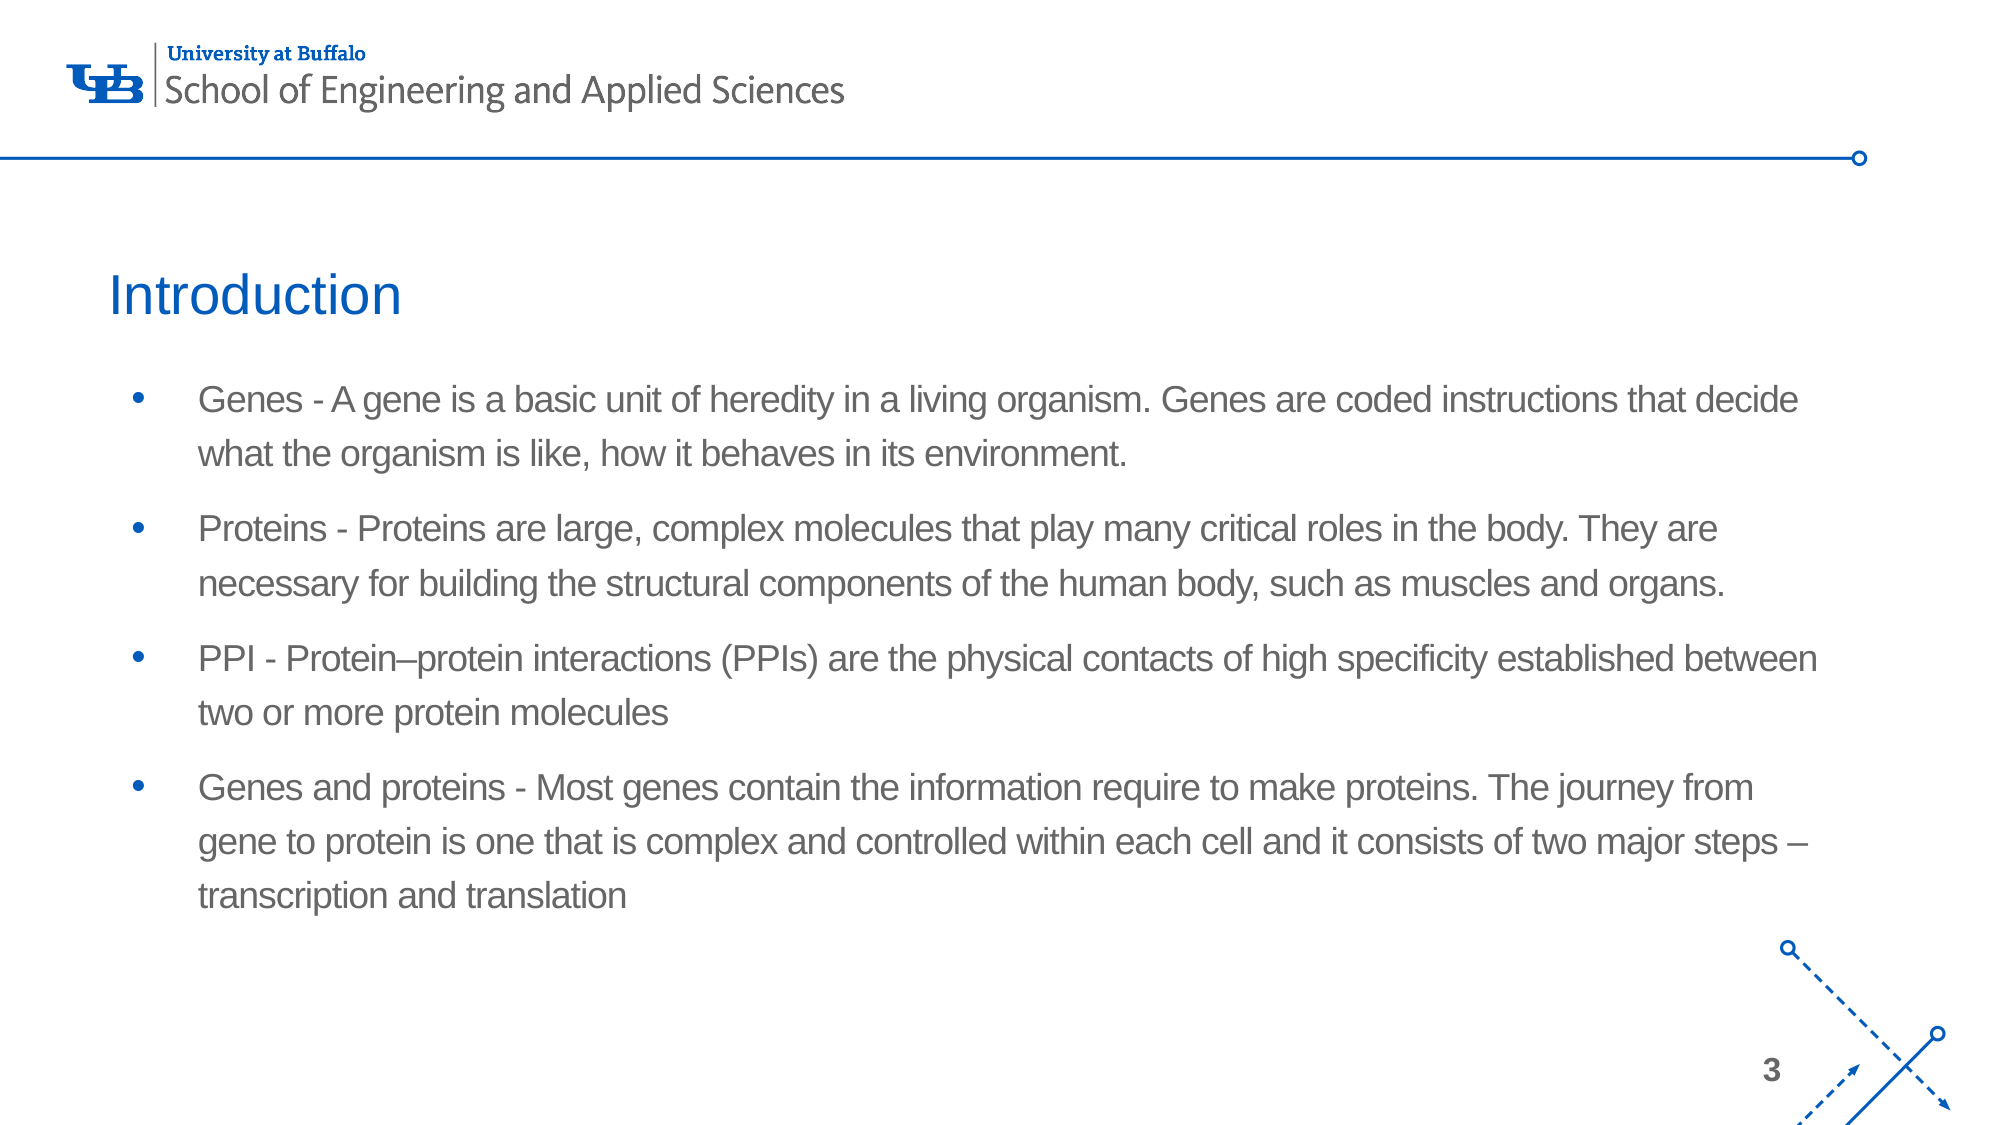

# Introduction
Genes - A gene is a basic unit of heredity in a living organism. Genes are coded instructions that decide what the organism is like, how it behaves in its environment.
Proteins - Proteins are large, complex molecules that play many critical roles in the body. They are necessary for building the structural components of the human body, such as muscles and organs.
PPI - Protein–protein interactions (PPIs) are the physical contacts of high specificity established between two or more protein molecules
Genes and proteins - Most genes contain the information require to make proteins. The journey from gene to protein is one that is complex and controlled within each cell and it consists of two major steps – transcription and translation